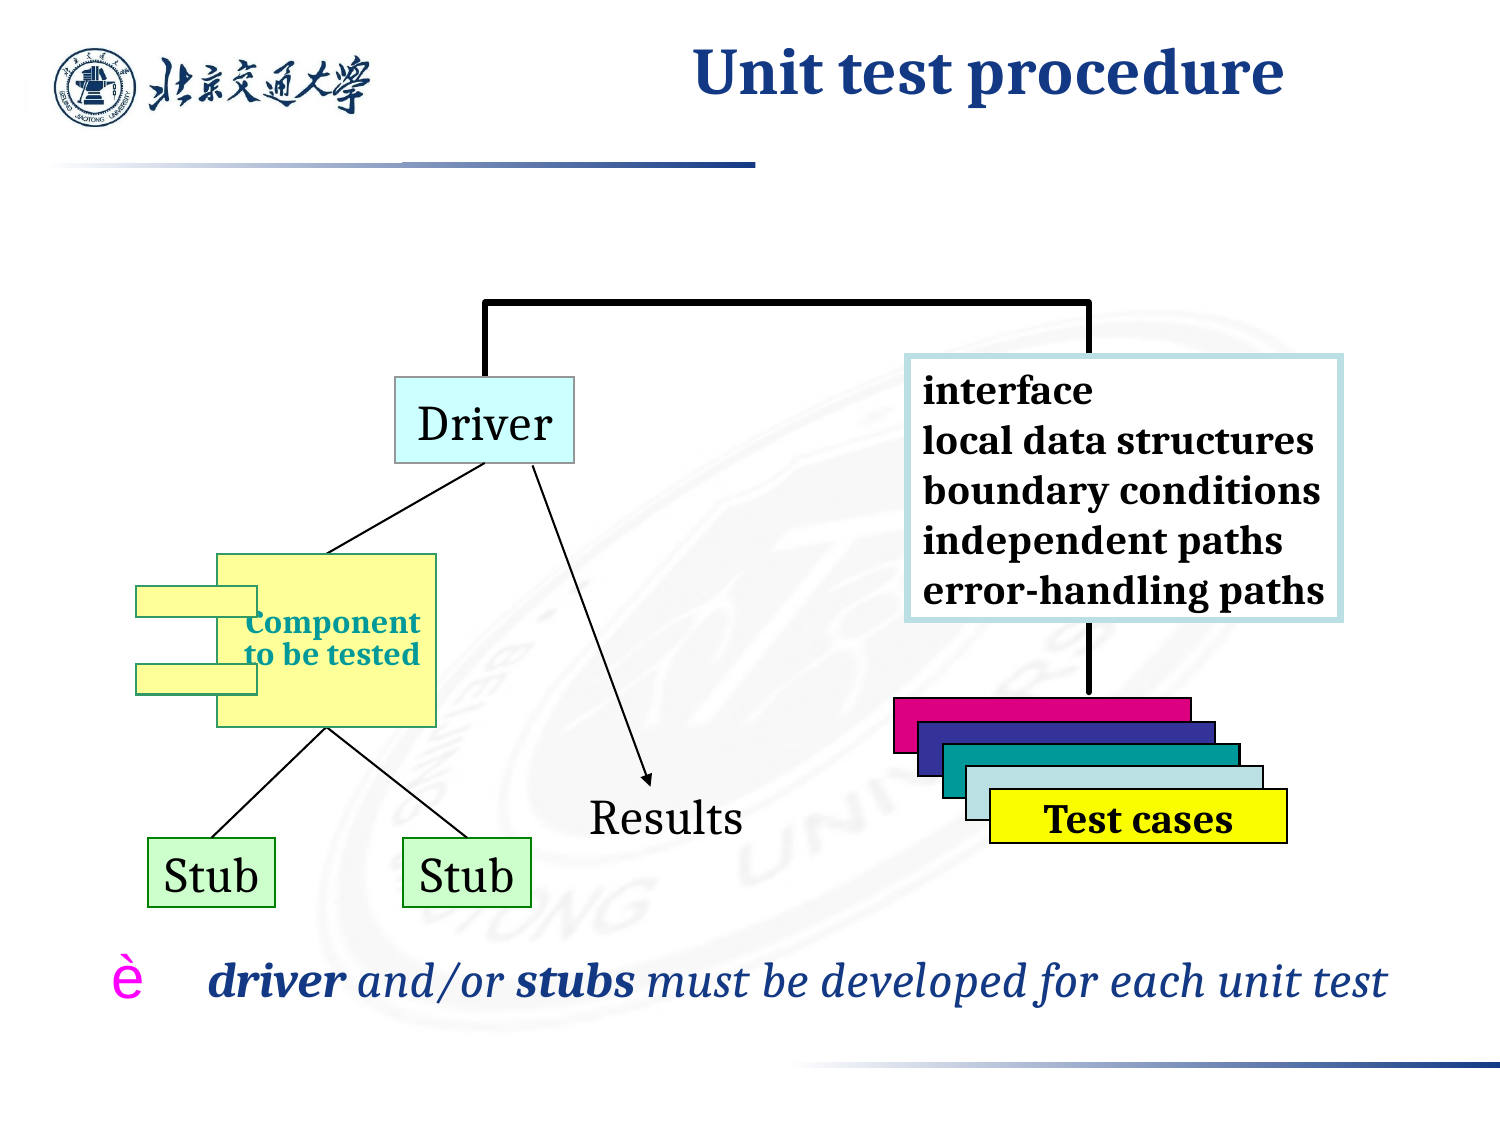

# Unit test procedure

interface
local data structures
boundary conditions
independent paths
error-handling paths
Driver

Component
to be tested

Test cases
Results
Stub
Stub
  driver and/or stubs must be developed for each unit test